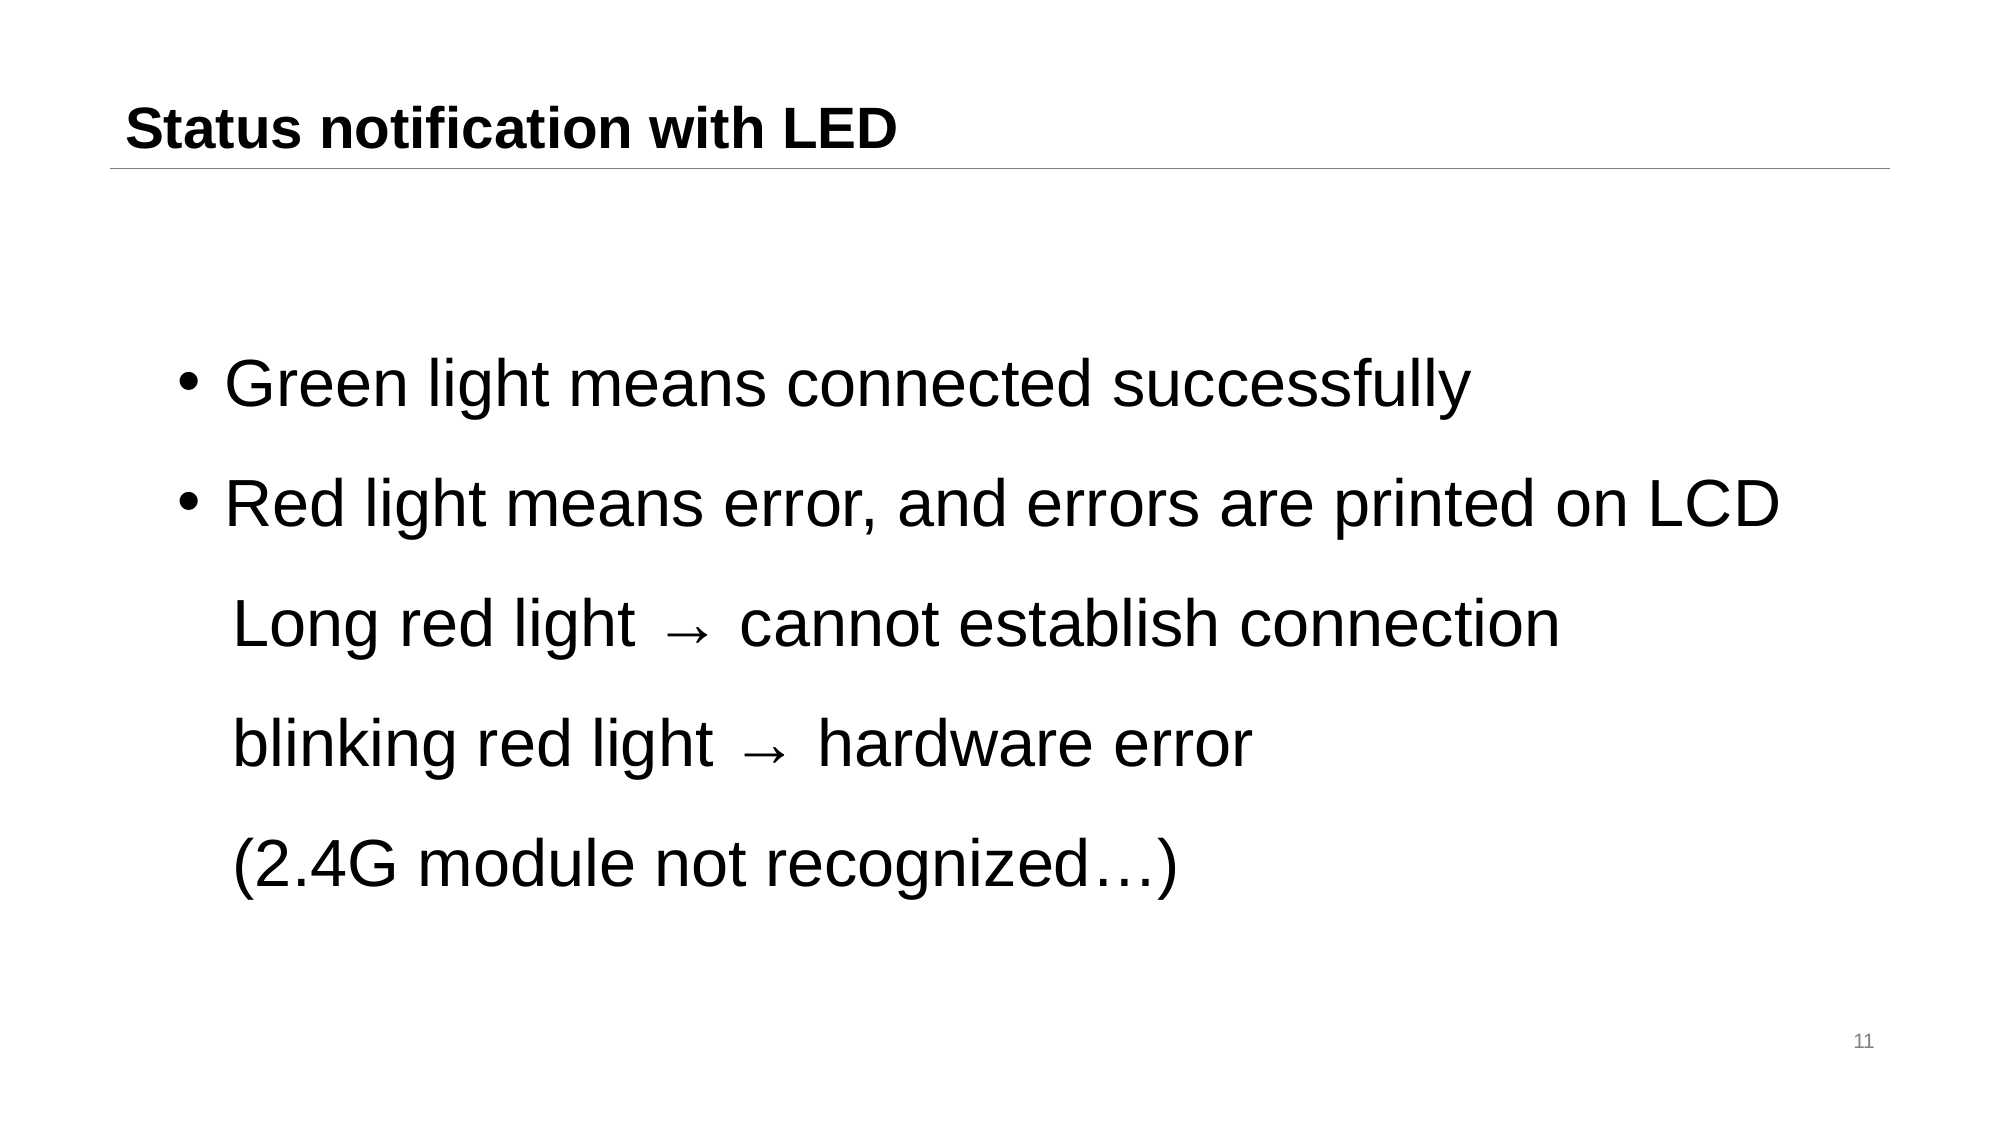

# Status notification with LED
Green light means connected successfully
Red light means error, and errors are printed on LCD
   Long red light → cannot establish connection
   blinking red light → hardware error
   (2.4G module not recognized…)
11